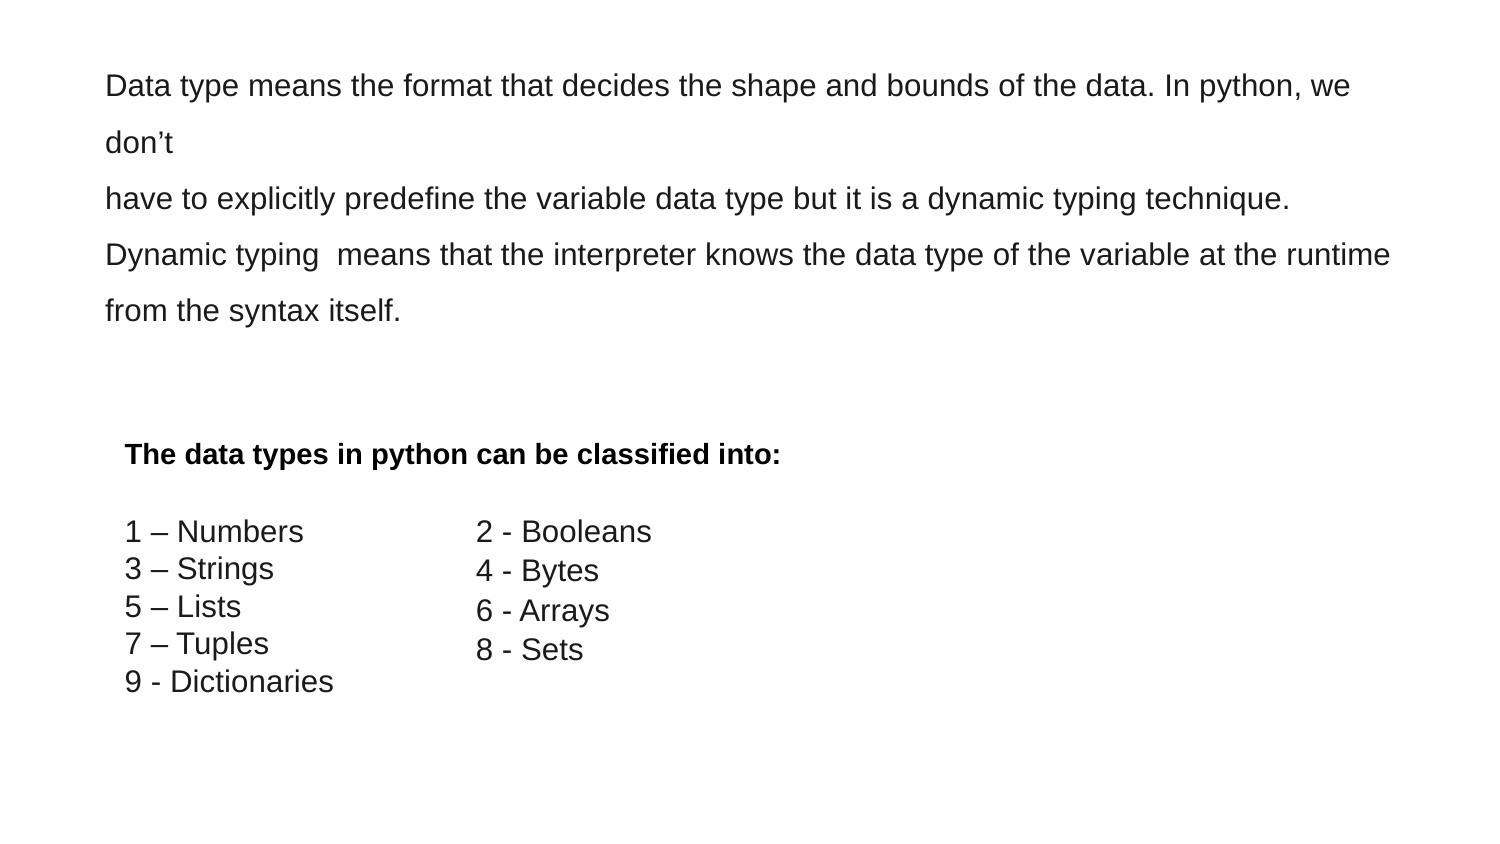

# Data type means the format that decides the shape and bounds of the data. In python, we don’t
have to explicitly predeﬁne the variable data type but it is a dynamic typing technique. Dynamic typing  means that the interpreter knows the data type of the variable at the runtime from the syntax itself.
The data types in python can be classiﬁed into:
1 – Numbers
3 – Strings
5 – Lists
7 – Tuples
9 - Dictionaries
2 - Booleans
4 - Bytes
6 - Arrays
8 - Sets
30